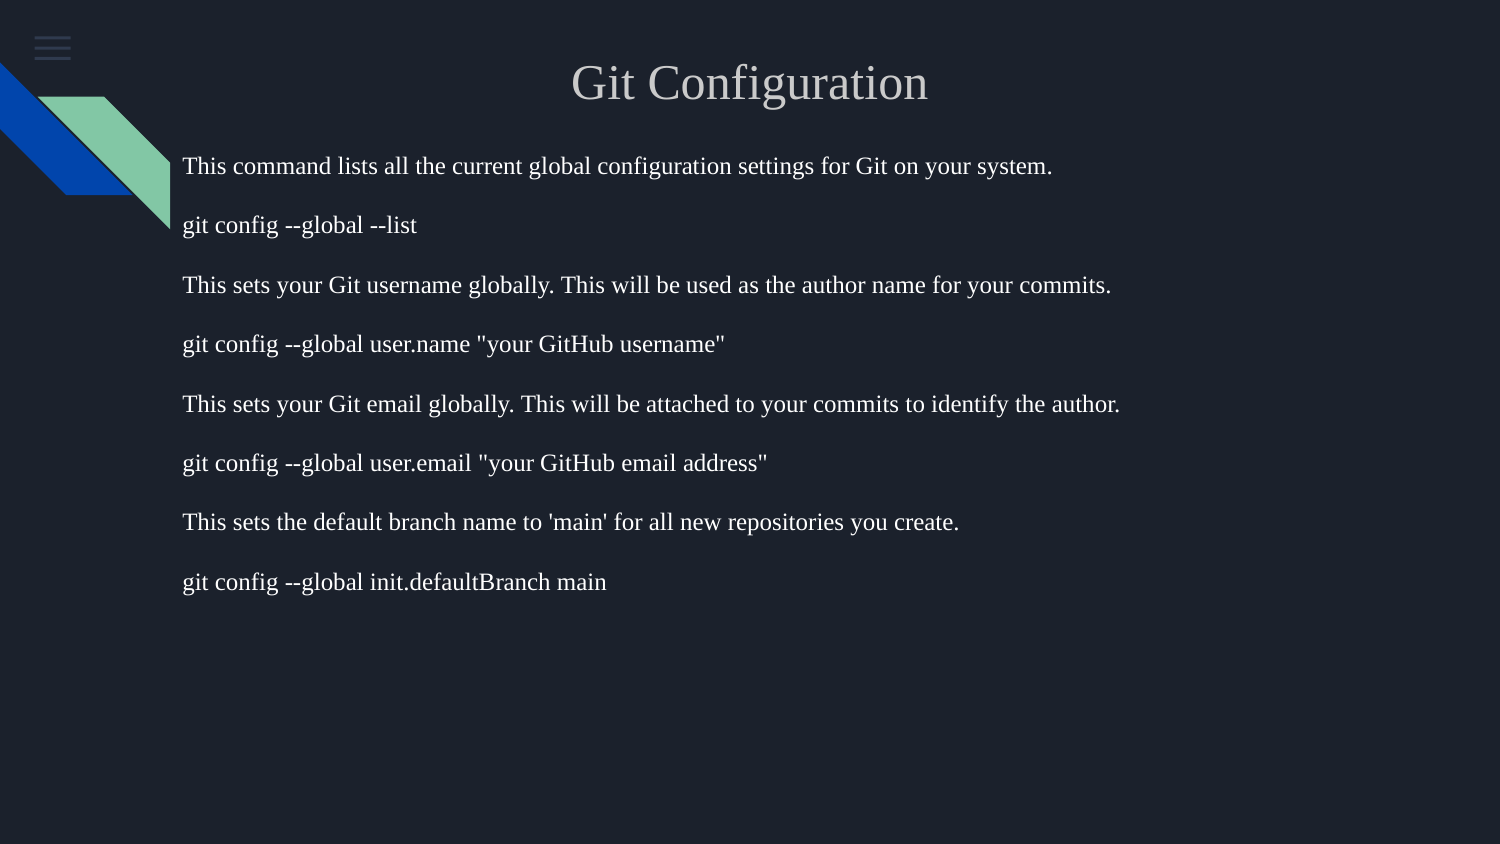

# Git Configuration

This command lists all the current global configuration settings for Git on your system.
git config --global --list
This sets your Git username globally. This will be used as the author name for your commits.
git config --global user.name "your GitHub username"
This sets your Git email globally. This will be attached to your commits to identify the author.
git config --global user.email "your GitHub email address"
This sets the default branch name to 'main' for all new repositories you create.
git config --global init.defaultBranch main